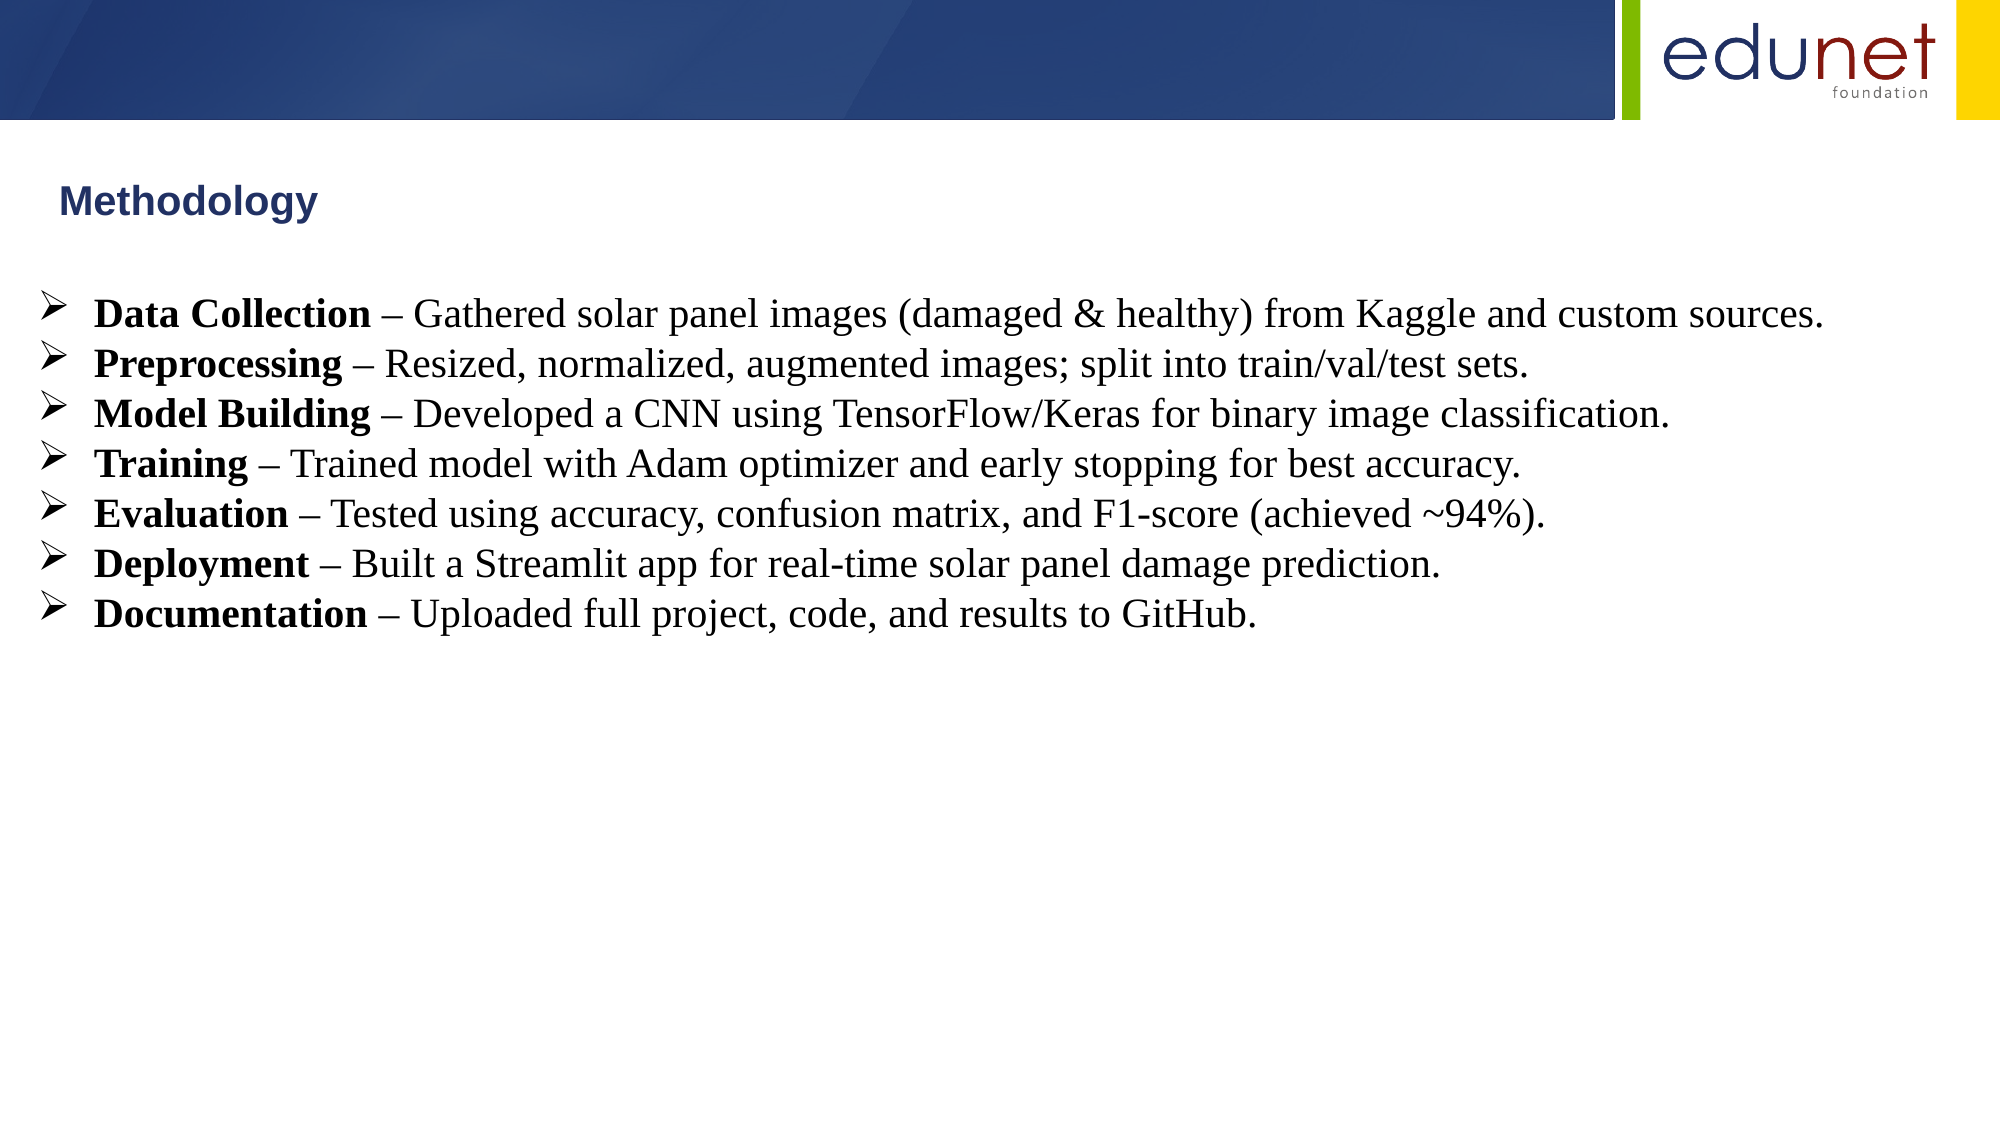

Methodology
Data Collection – Gathered solar panel images (damaged & healthy) from Kaggle and custom sources.
Preprocessing – Resized, normalized, augmented images; split into train/val/test sets.
Model Building – Developed a CNN using TensorFlow/Keras for binary image classification.
Training – Trained model with Adam optimizer and early stopping for best accuracy.
Evaluation – Tested using accuracy, confusion matrix, and F1-score (achieved ~94%).
Deployment – Built a Streamlit app for real-time solar panel damage prediction.
Documentation – Uploaded full project, code, and results to GitHub.